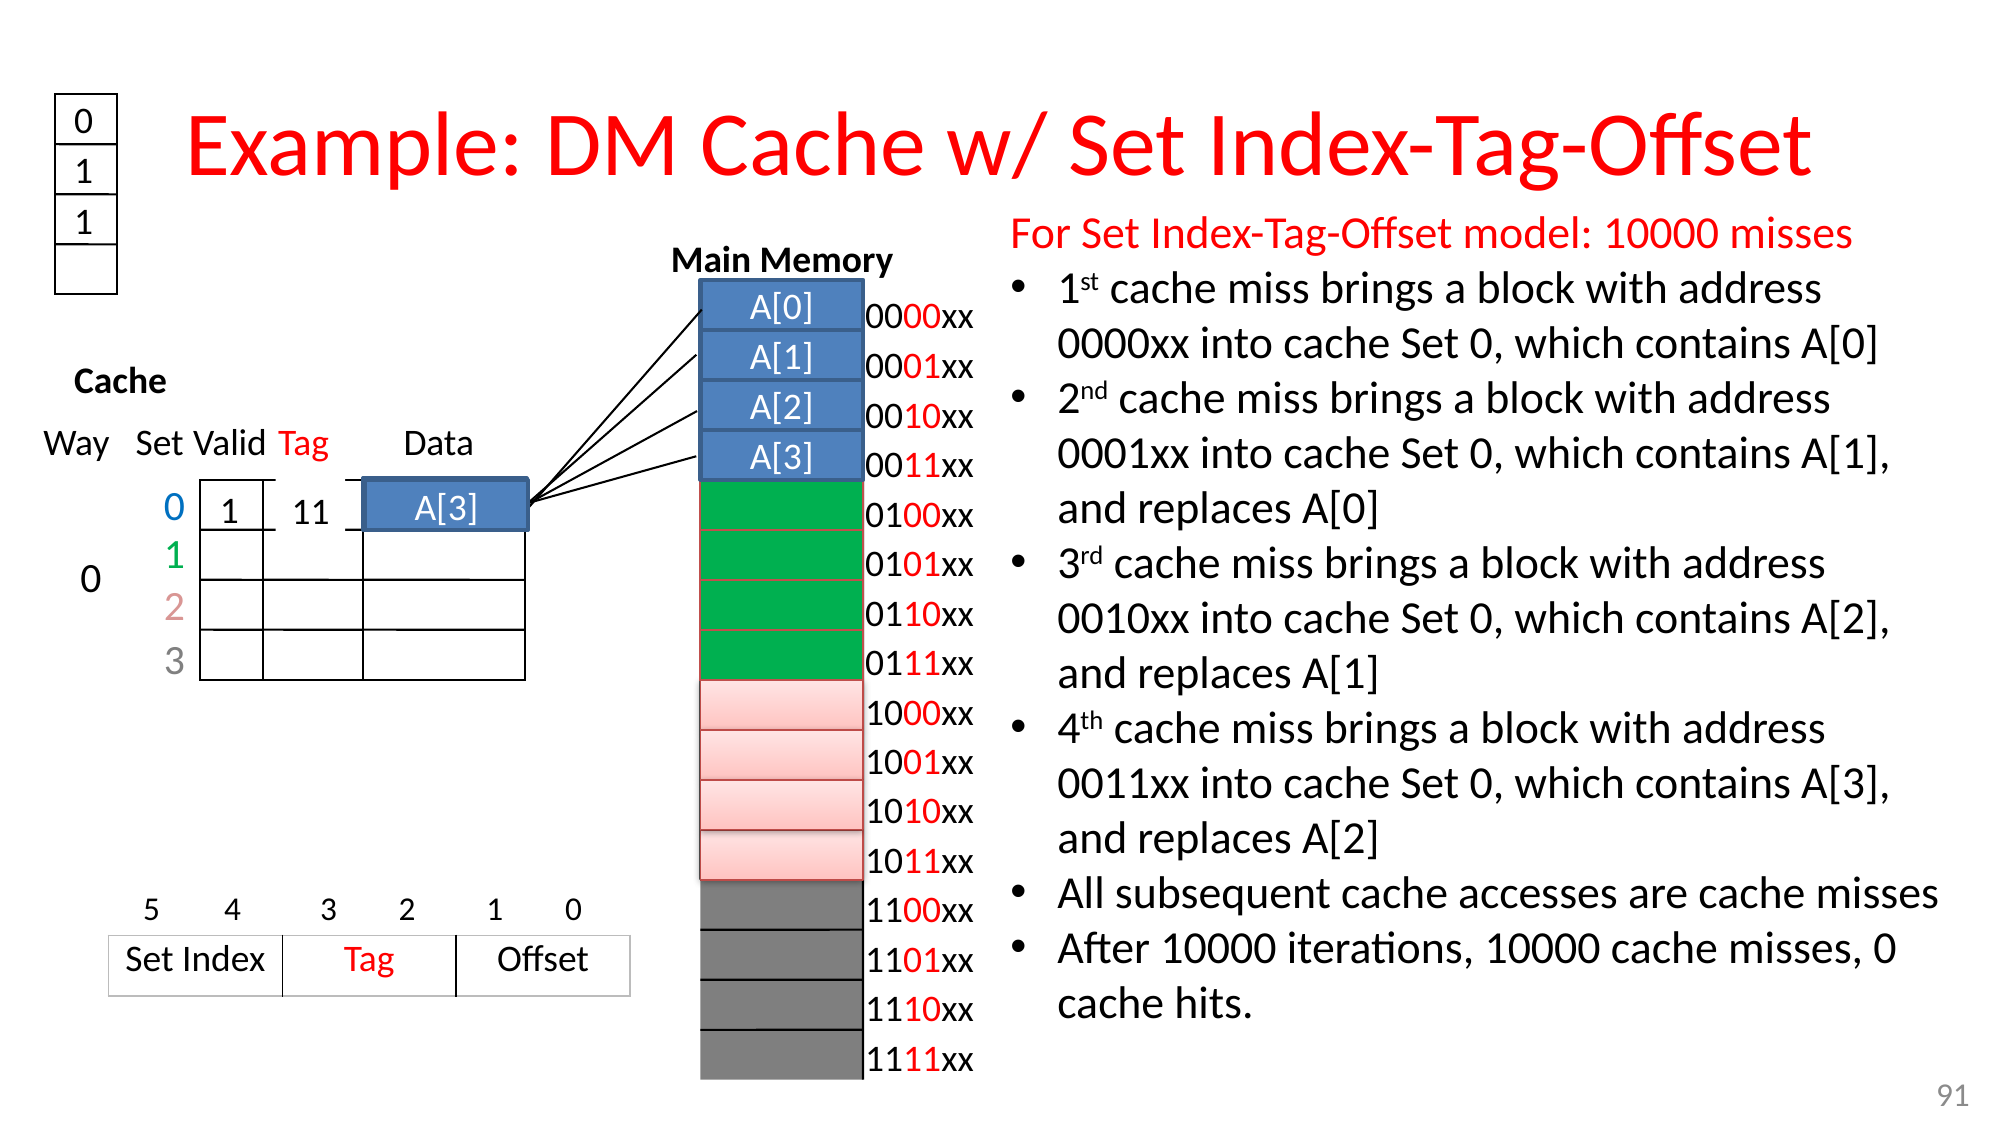

# Example: DM Cache w/ Set Index-Tag-Offset
0

1
1
For Set Index-Tag-Offset model: 10000 misses
1st cache miss brings a block with address 0000xx into cache Set 0, which contains A[0]
2nd cache miss brings a block with address 0001xx into cache Set 0, which contains A[1], and replaces A[0]
3rd cache miss brings a block with address 0010xx into cache Set 0, which contains A[2], and replaces A[1]
4th cache miss brings a block with address 0011xx into cache Set 0, which contains A[3], and replaces A[2]
All subsequent cache accesses are cache misses
After 10000 iterations, 10000 cache misses, 0 cache hits.
Main Memory

A[0]
0000xx
0001xx
0010xx
0011xx
0100xx
0101xx
0110xx
0111xx
1000xx
1001xx
1010xx
1011xx
1100xx
1101xx
1110xx
1111xx

A[0]
1
00

A[1]
Cache

01
A[1]

A[2]
Way
Set
Valid
Tag
Data

A[2]
10

A[3]

A[3]
11
0

1

0
2

3

5
4
3
2
1
0

| Set Index | Tag | Offset |
| --- | --- | --- |

91